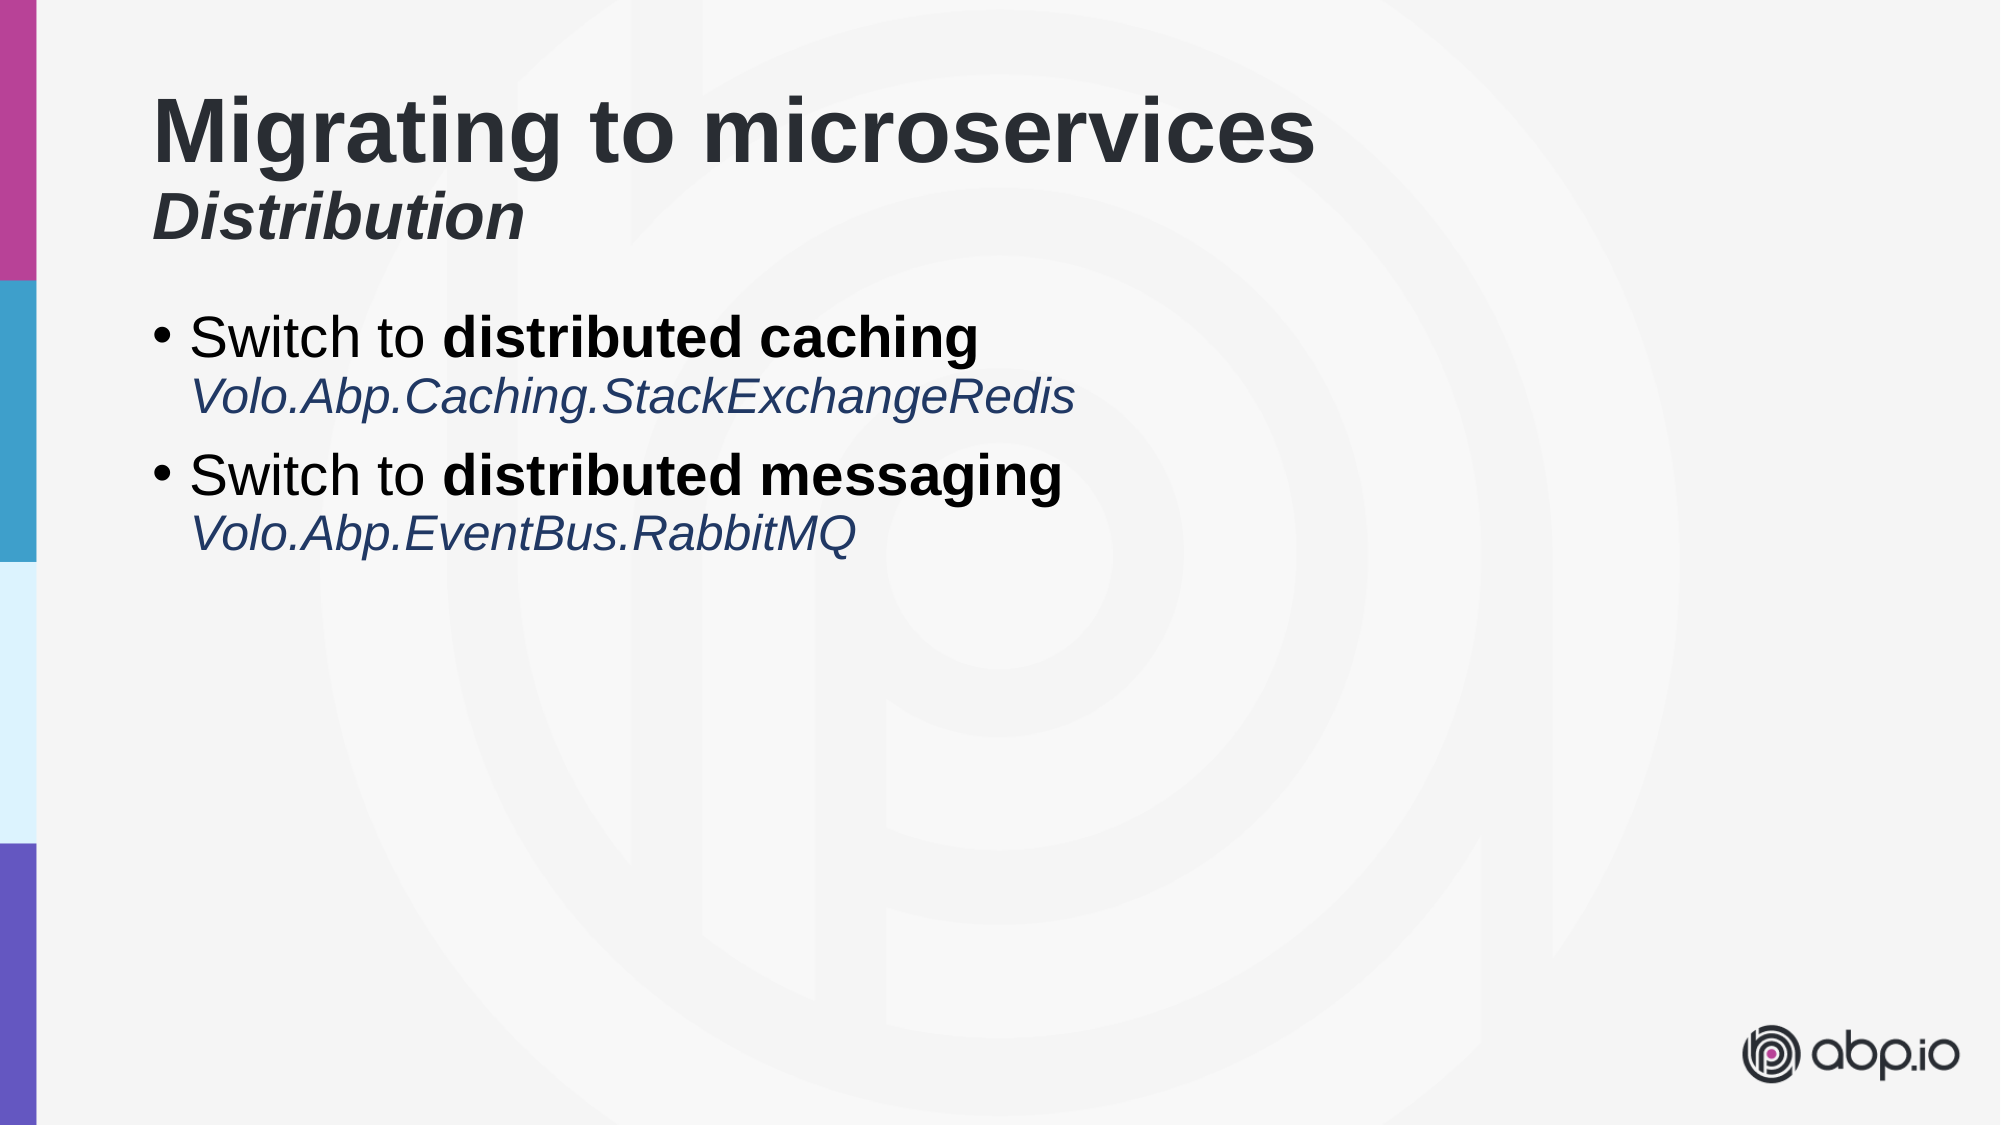

# Migrating to microservices Distribution
Switch to distributed caching
Volo.Abp.Caching.StackExchangeRedis
Switch to distributed messaging
Volo.Abp.EventBus.RabbitMQ